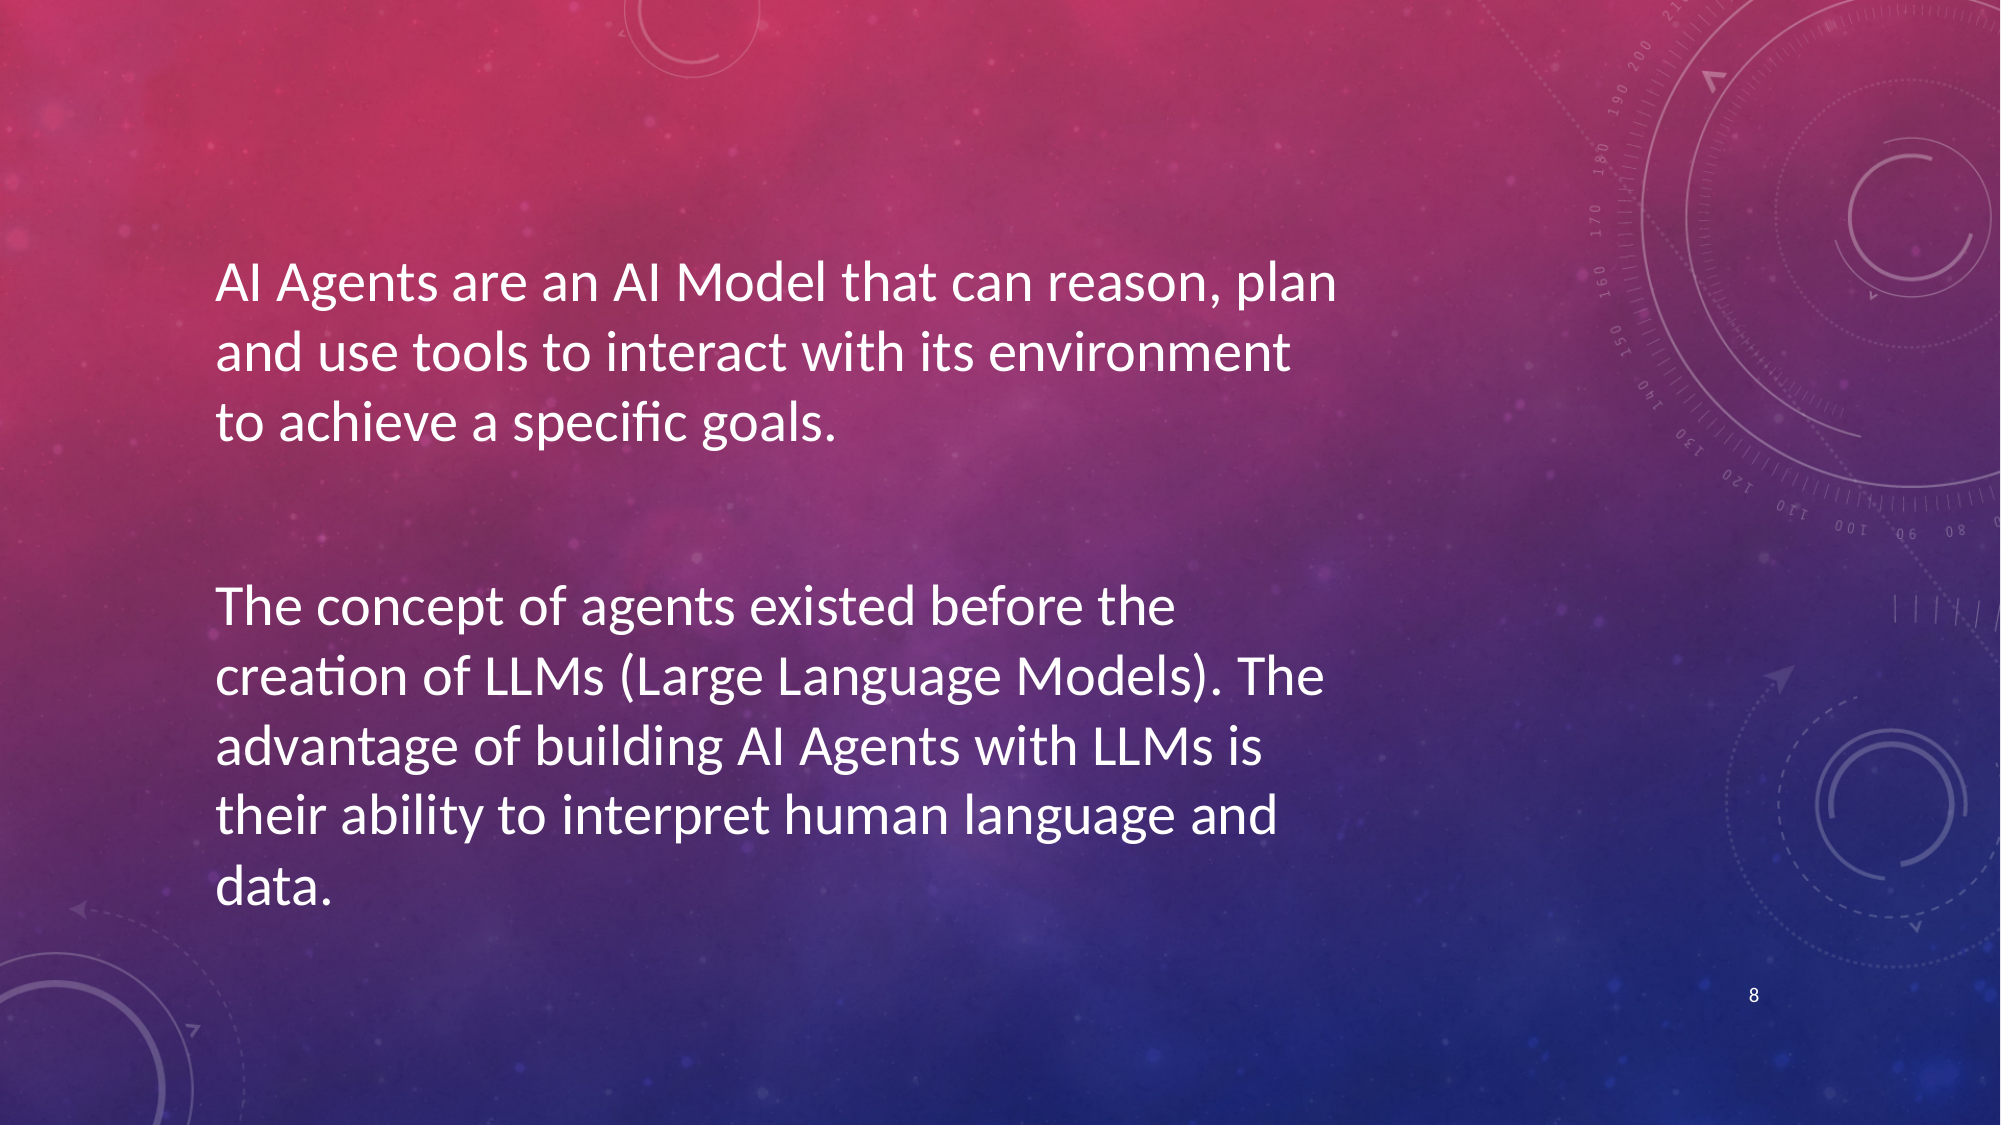

AI Agents are an AI Model that can reason, plan and use tools to interact with its environment to achieve a specific goals.
The concept of agents existed before the creation of LLMs (Large Language Models). The advantage of building AI Agents with LLMs is their ability to interpret human language and data.
8